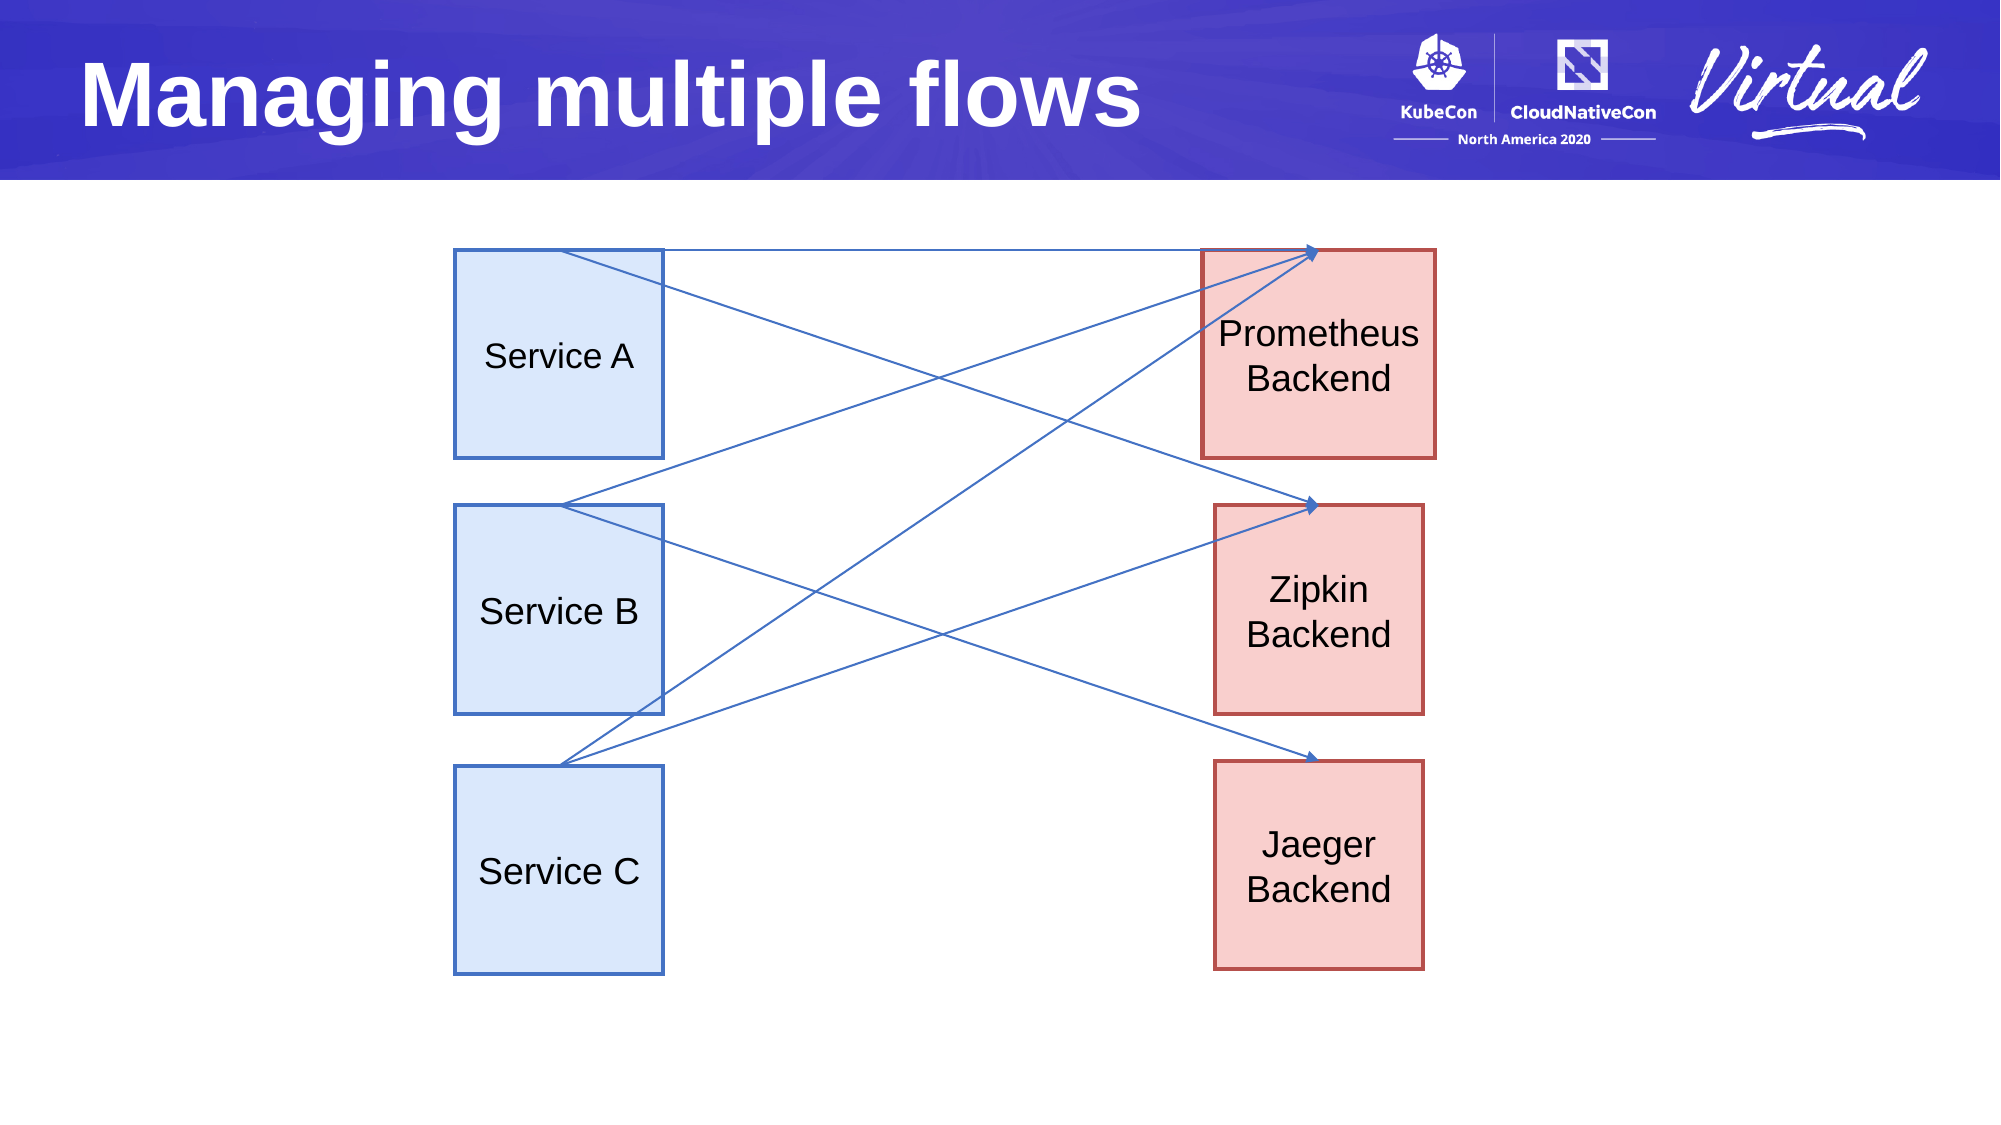

Managing multiple flows
Service A
Prometheus
Backend
Service B
Zipkin Backend
Jaeger
Backend
Service C